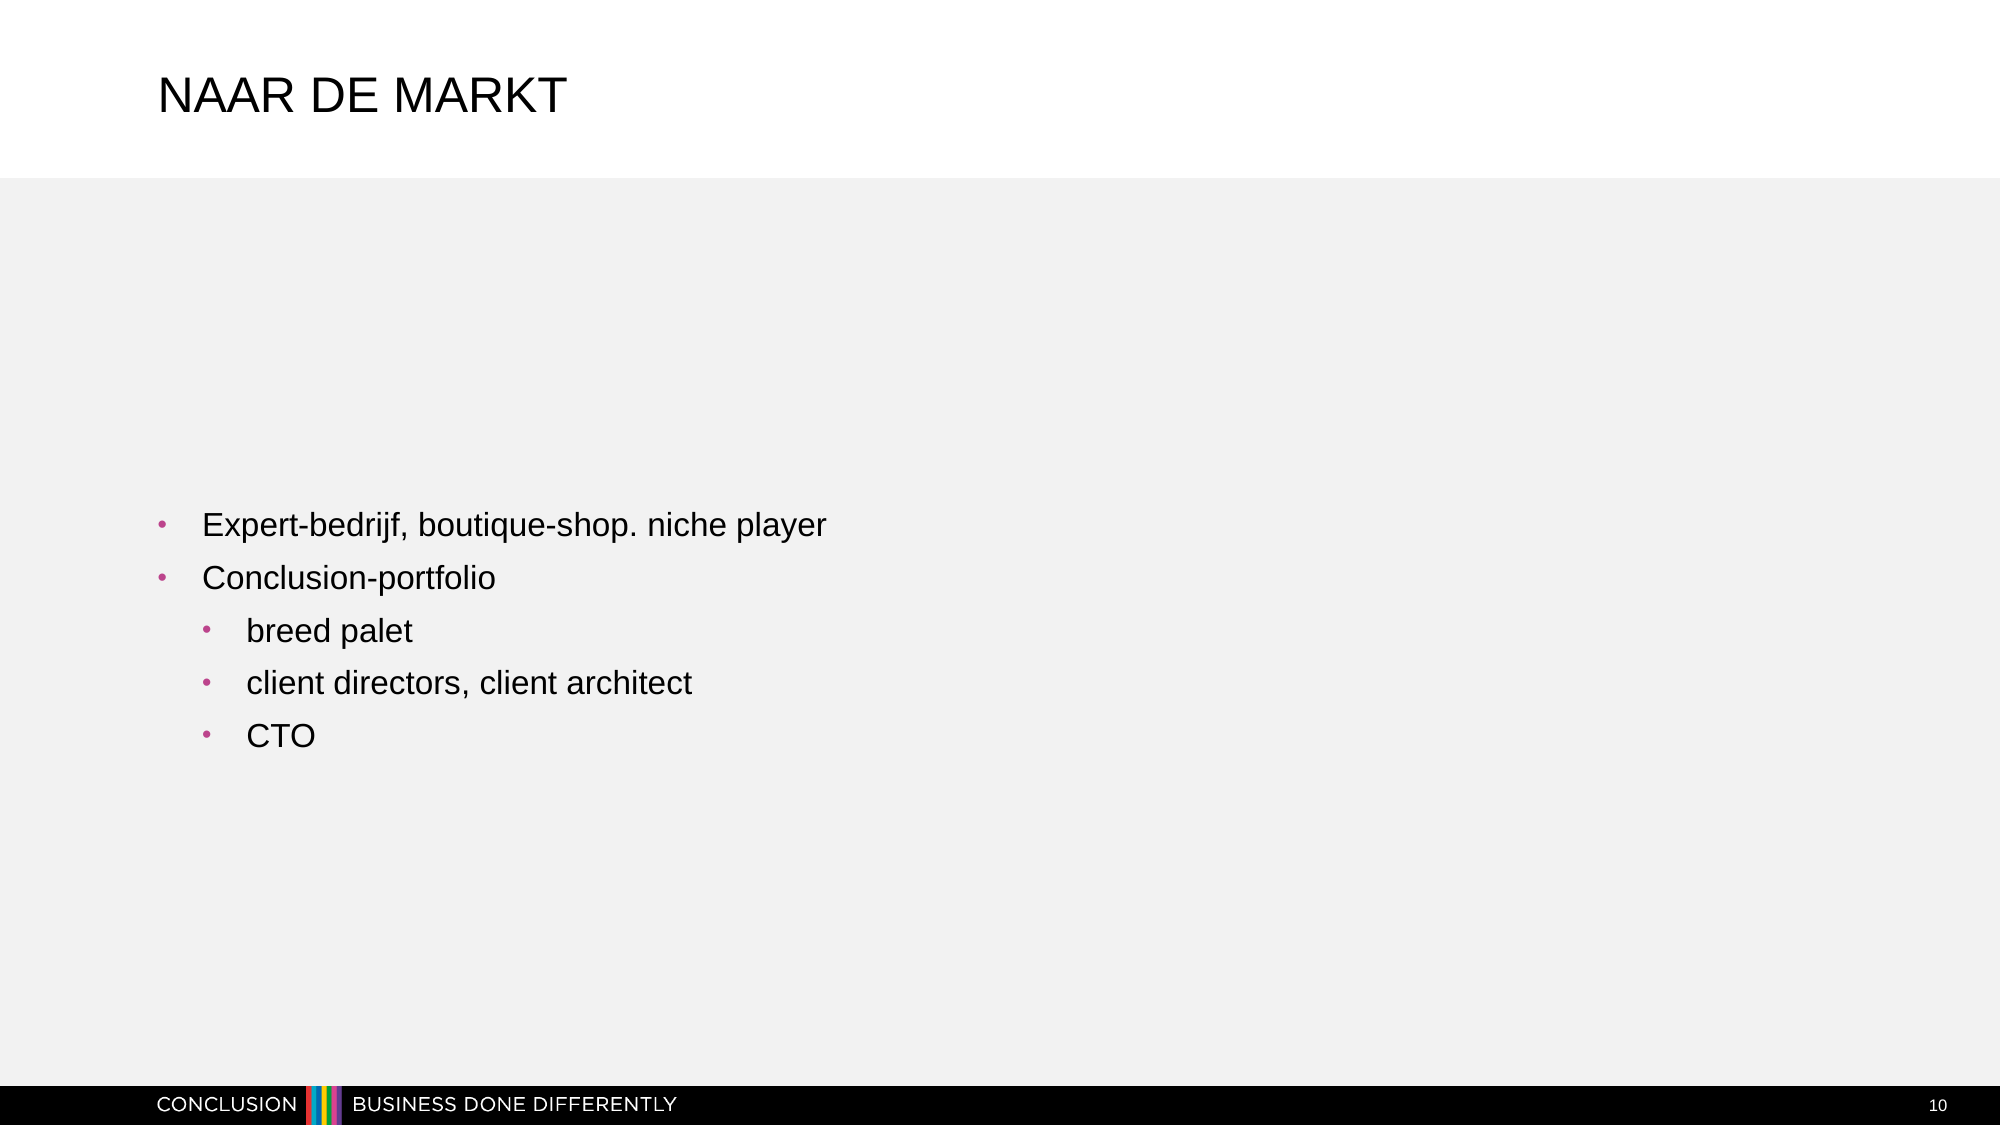

# Naar de markt
Expert-bedrijf, boutique-shop. niche player
Conclusion-portfolio
breed palet
client directors, client architect
CTO

10